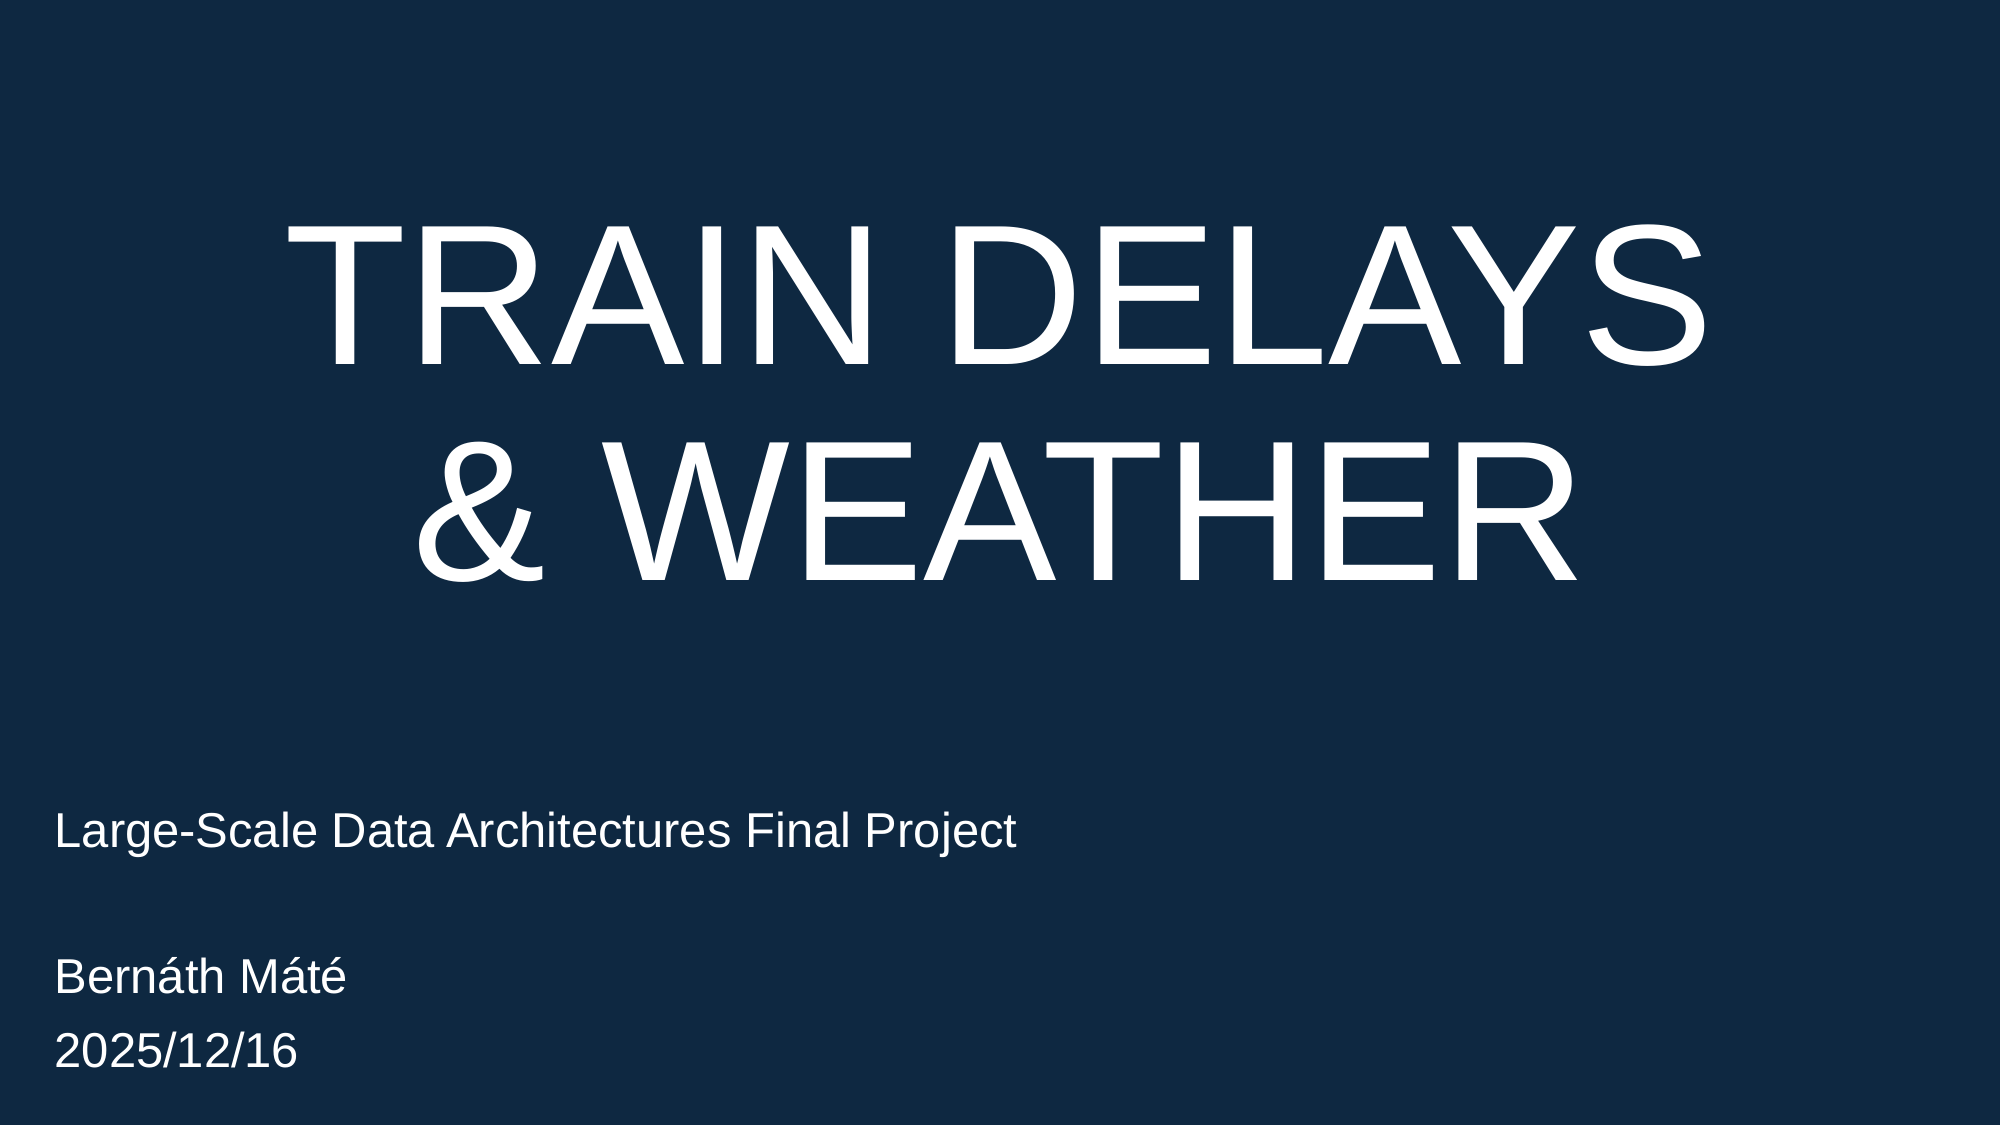

# Train delays & weather
Large-Scale Data Architectures Final Project

Bernáth Máté
2025/12/16